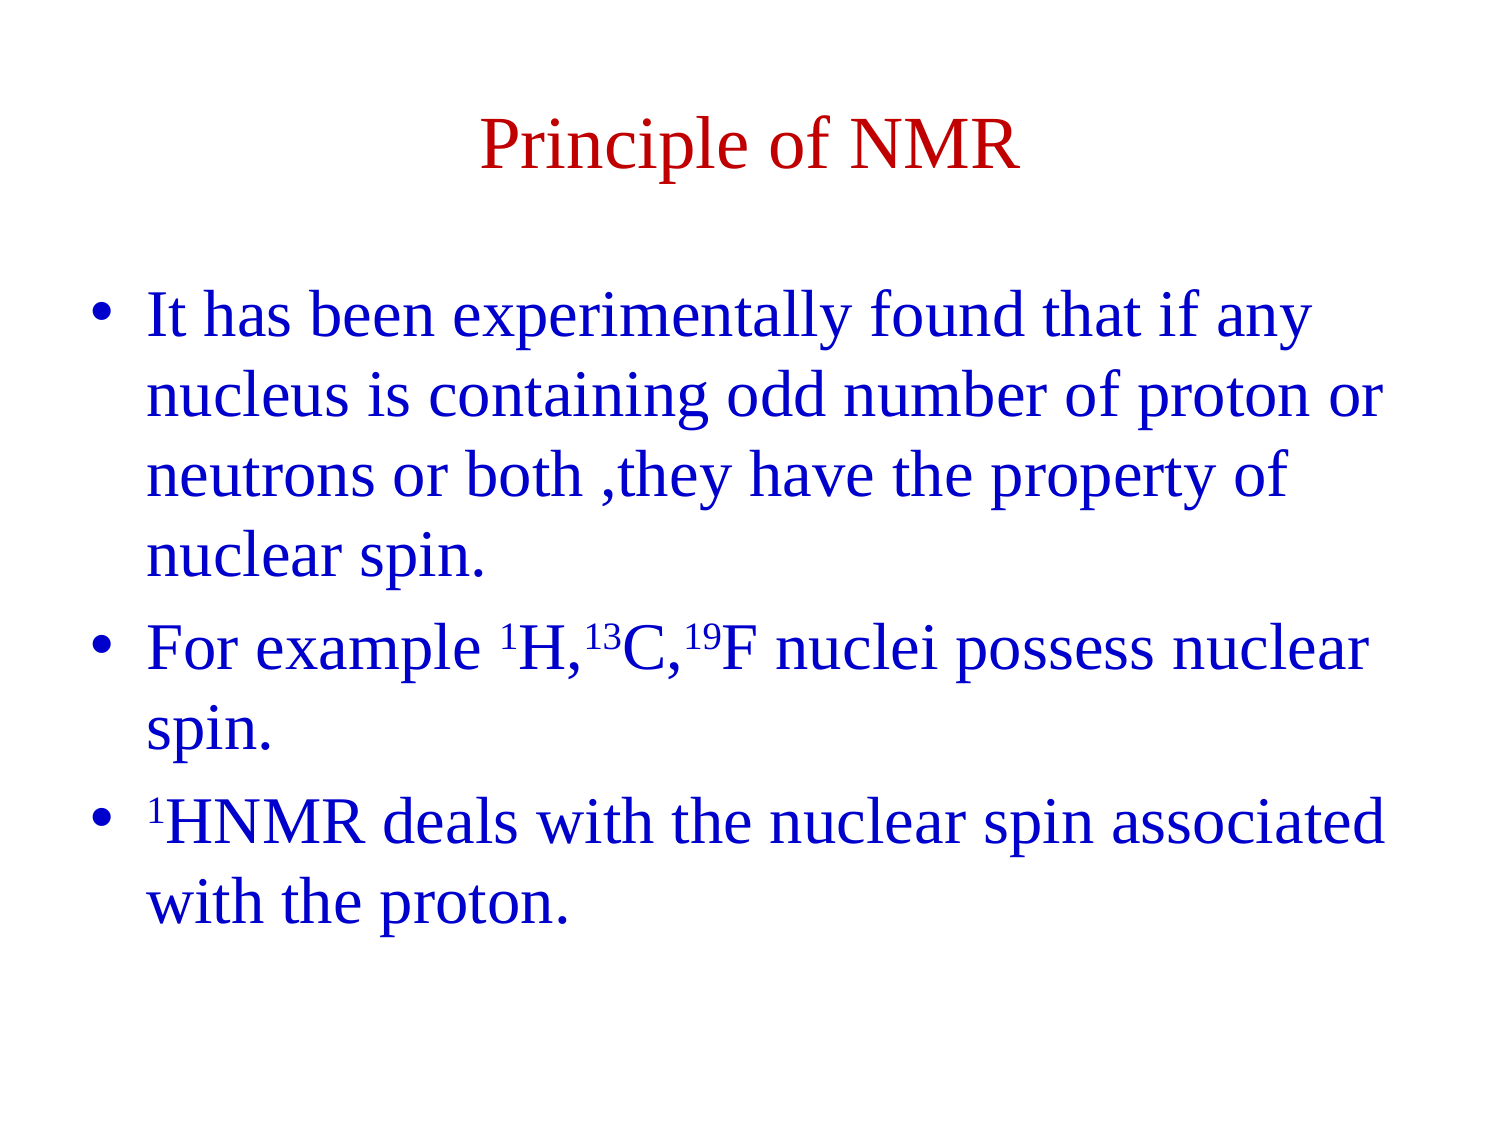

# Principle of NMR
It has been experimentally found that if any nucleus is containing odd number of proton or neutrons or both ,they have the property of nuclear spin.
For example 1H,13C,19F nuclei possess nuclear spin.
1HNMR deals with the nuclear spin associated with the proton.